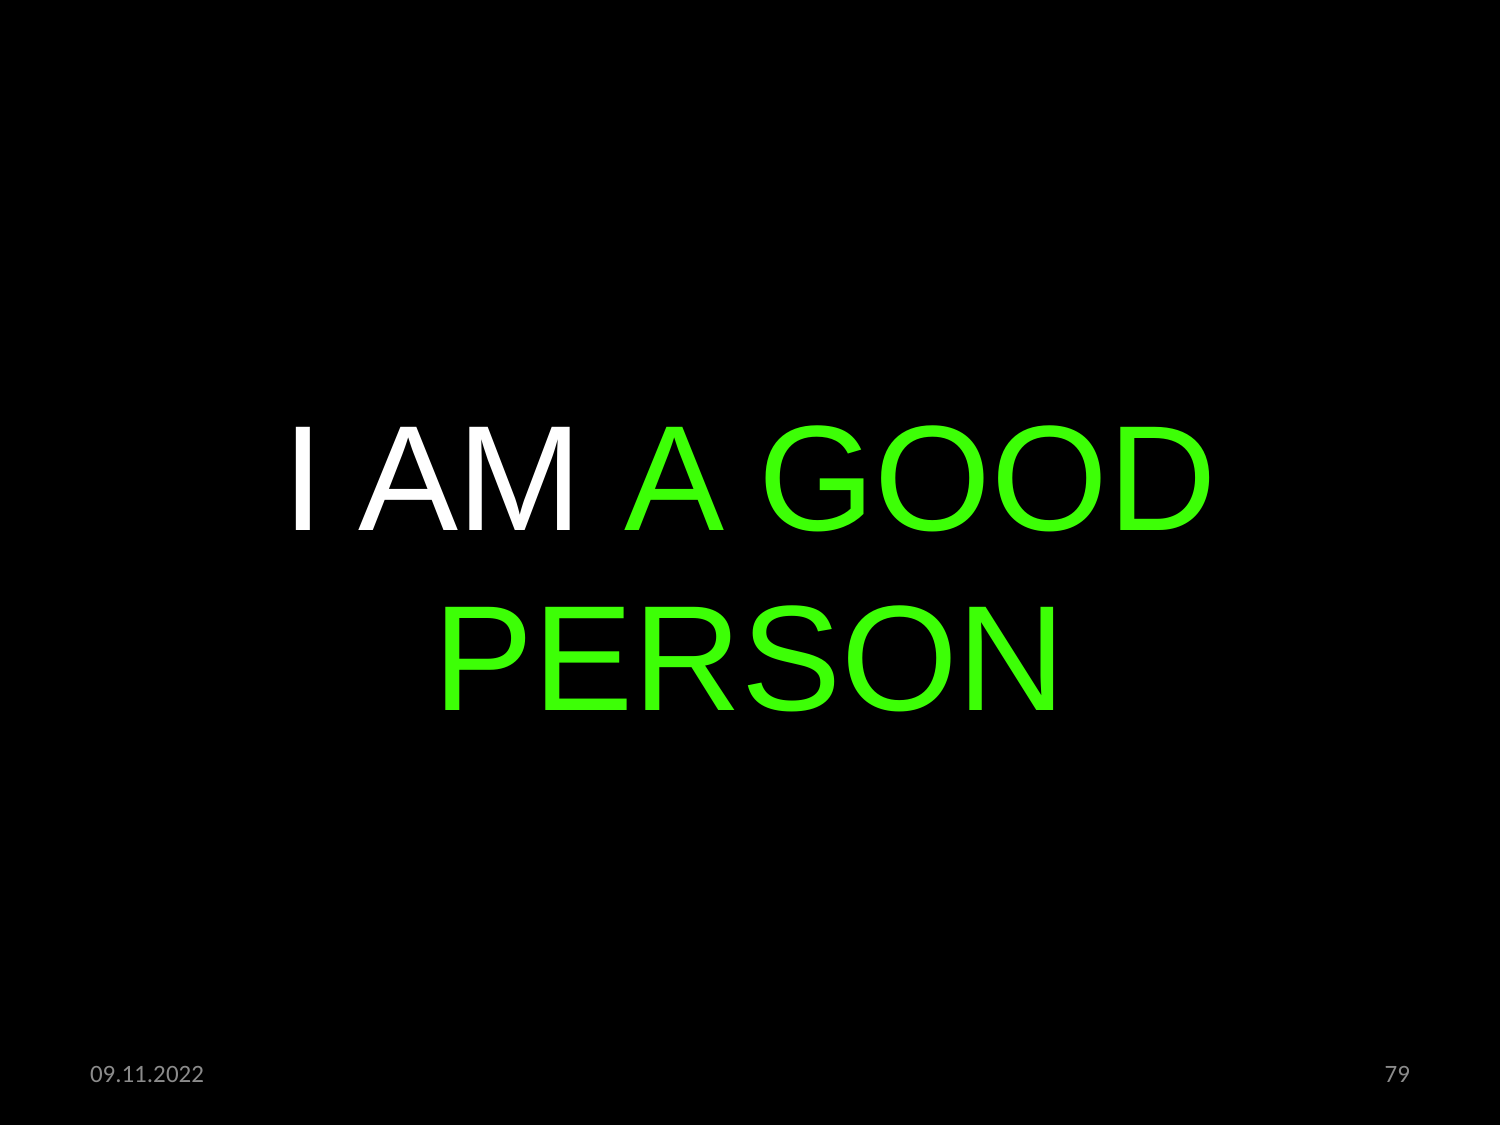

I AM A GOOD PERSON
09.11.2022
79